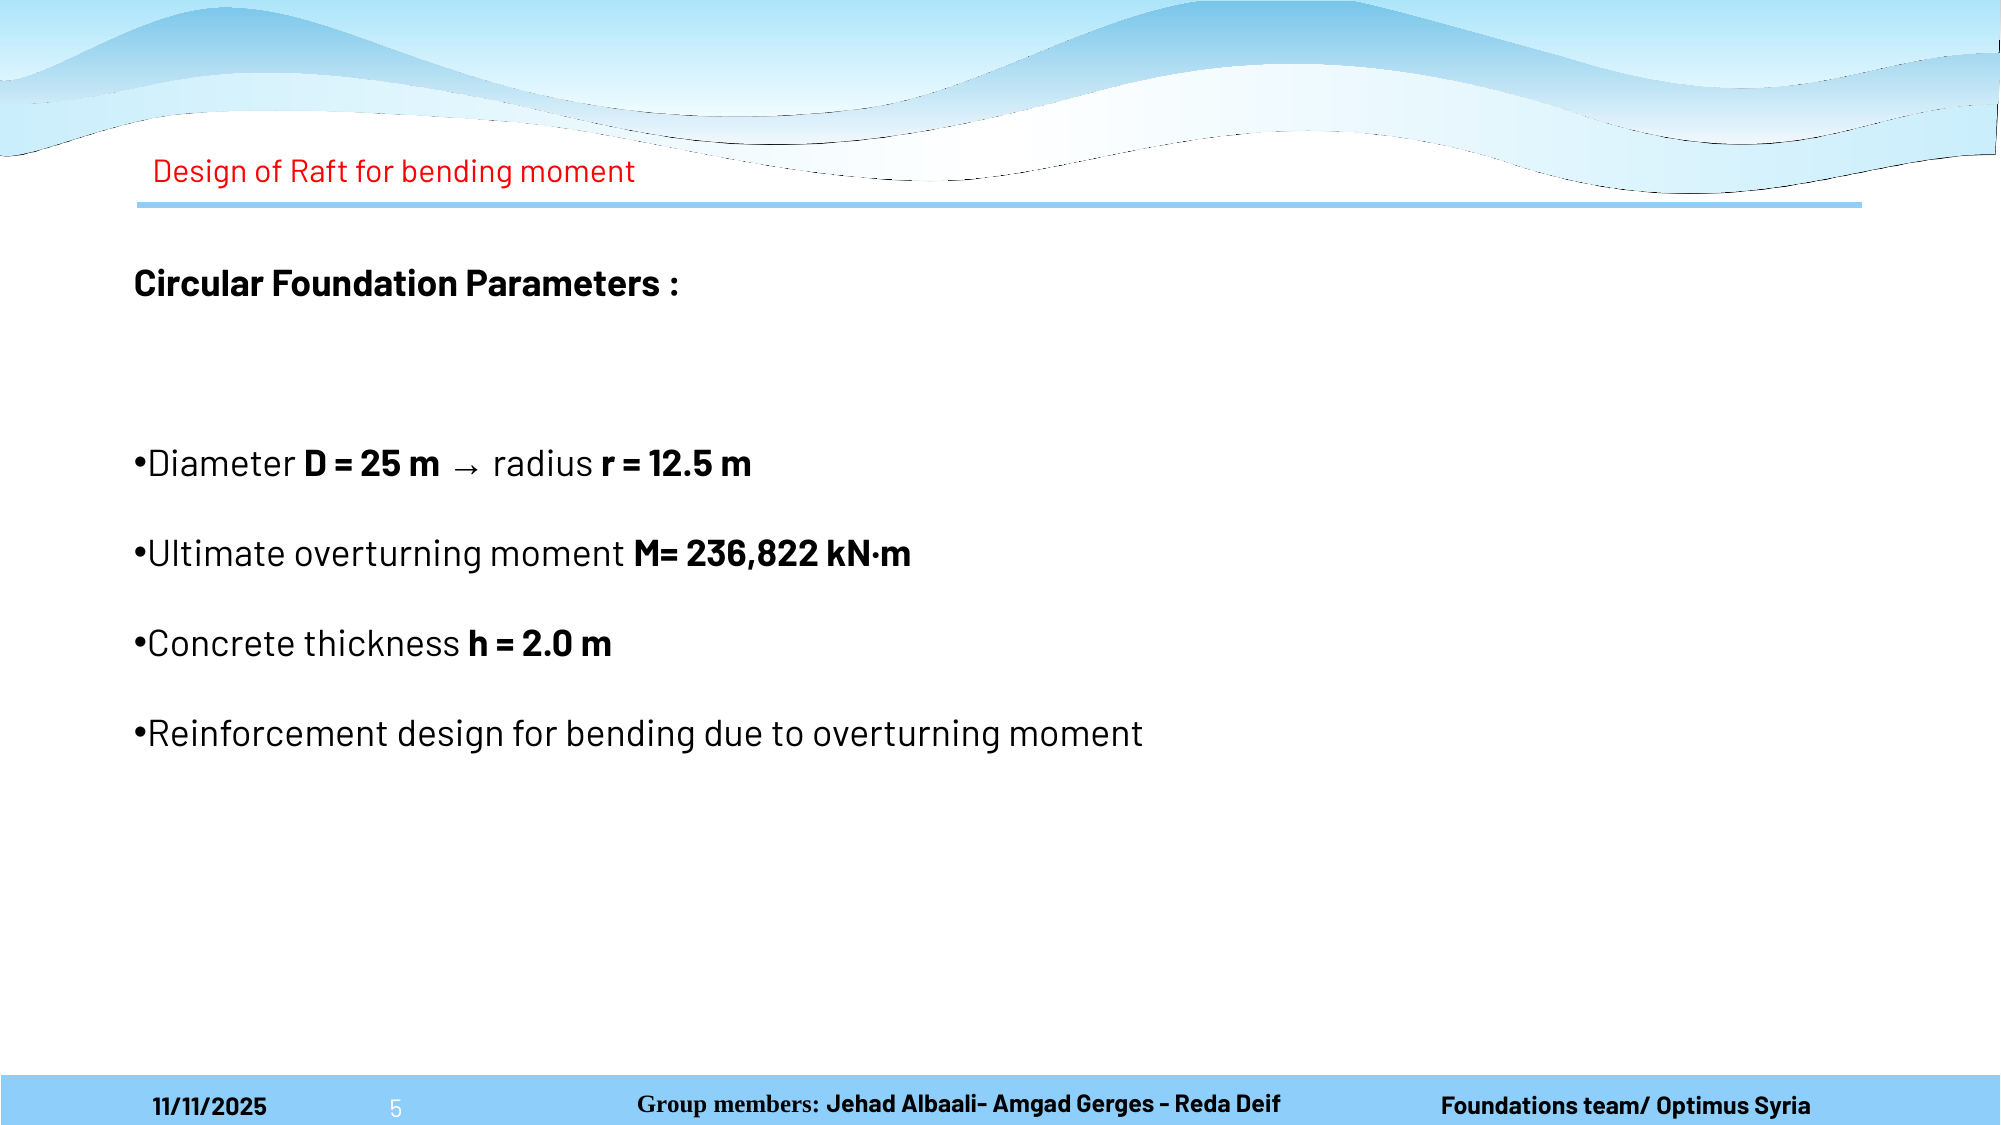

# Design of Raft for bending moment
Circular Foundation Parameters :

Diameter D = 25 m → radius r = 12.5 m

Ultimate overturning moment M= 236,822 kN·m

Concrete thickness h = 2.0 m

Reinforcement design for bending due to overturning moment
Foundations team/ Optimus Syria
11/11/2025
5
Group members: Jehad Albaali- Amgad Gerges - Reda Deif